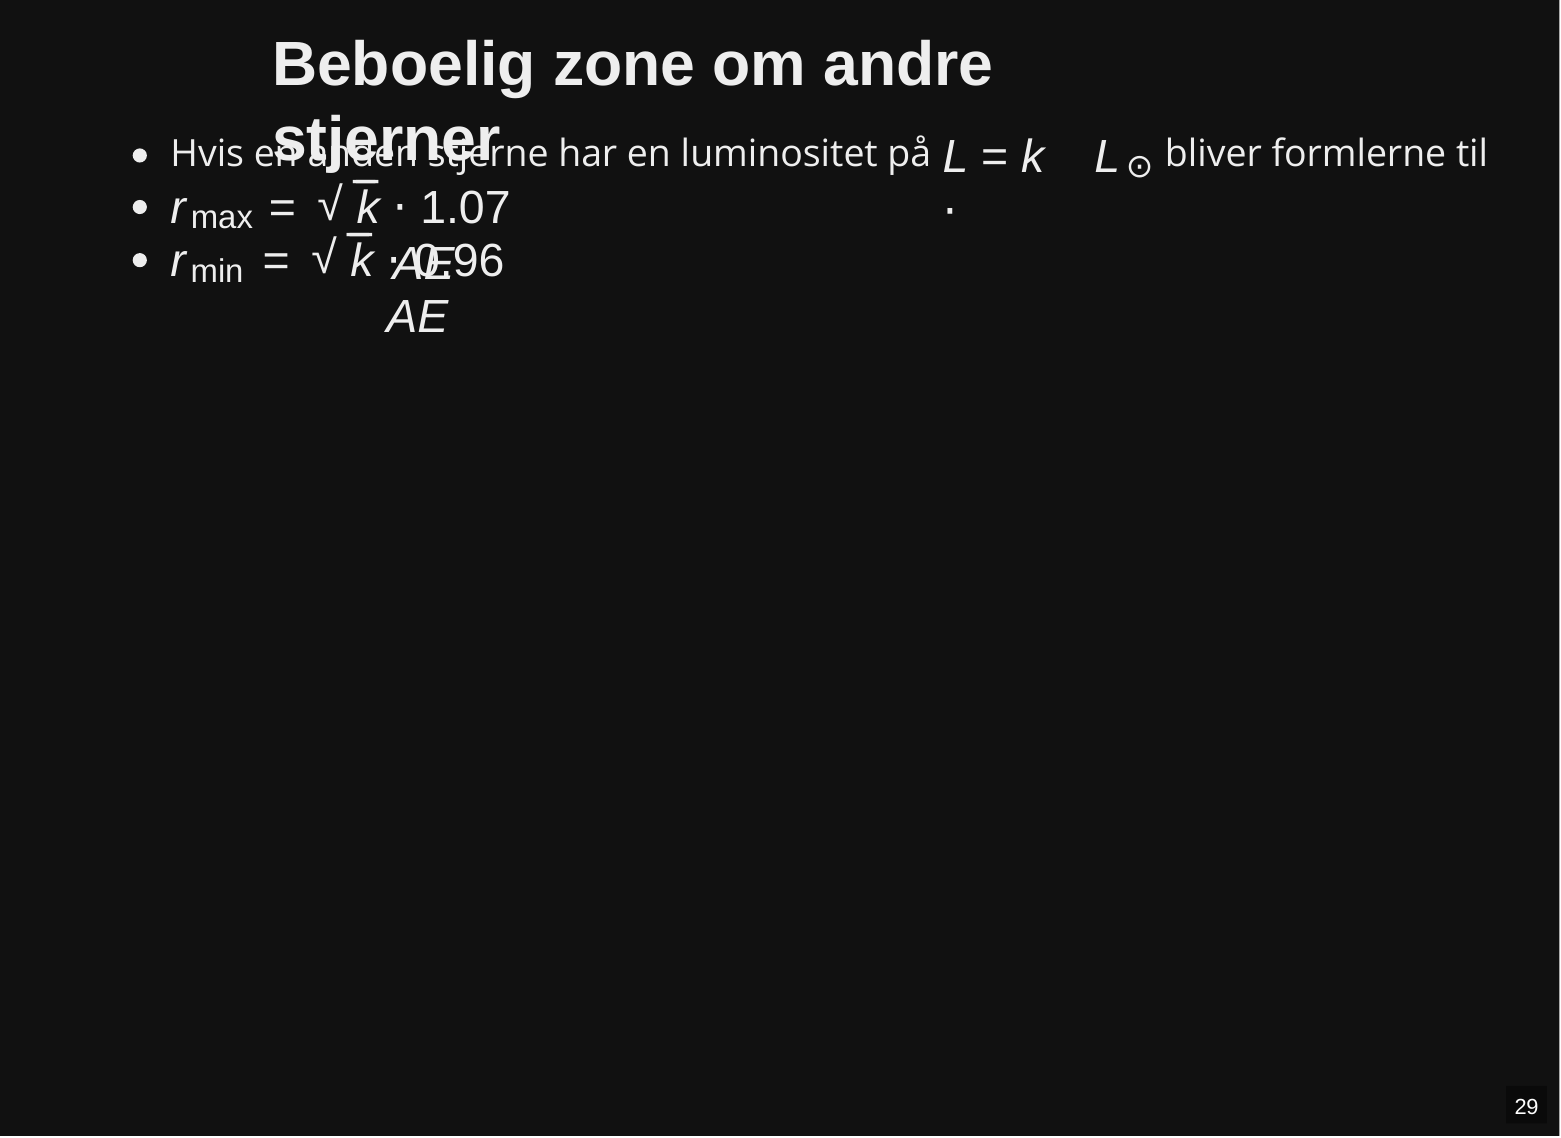

Beboelig zone om andre stjerner
L = k ⋅
L
Hvis en anden stjerne har en luminositet på
 bliver formlerne til
⊙

−
−
√
=
k
⋅ 1.07 AE
r
max

−
−
√
=
k
⋅ 0.96 AE
r
min

29